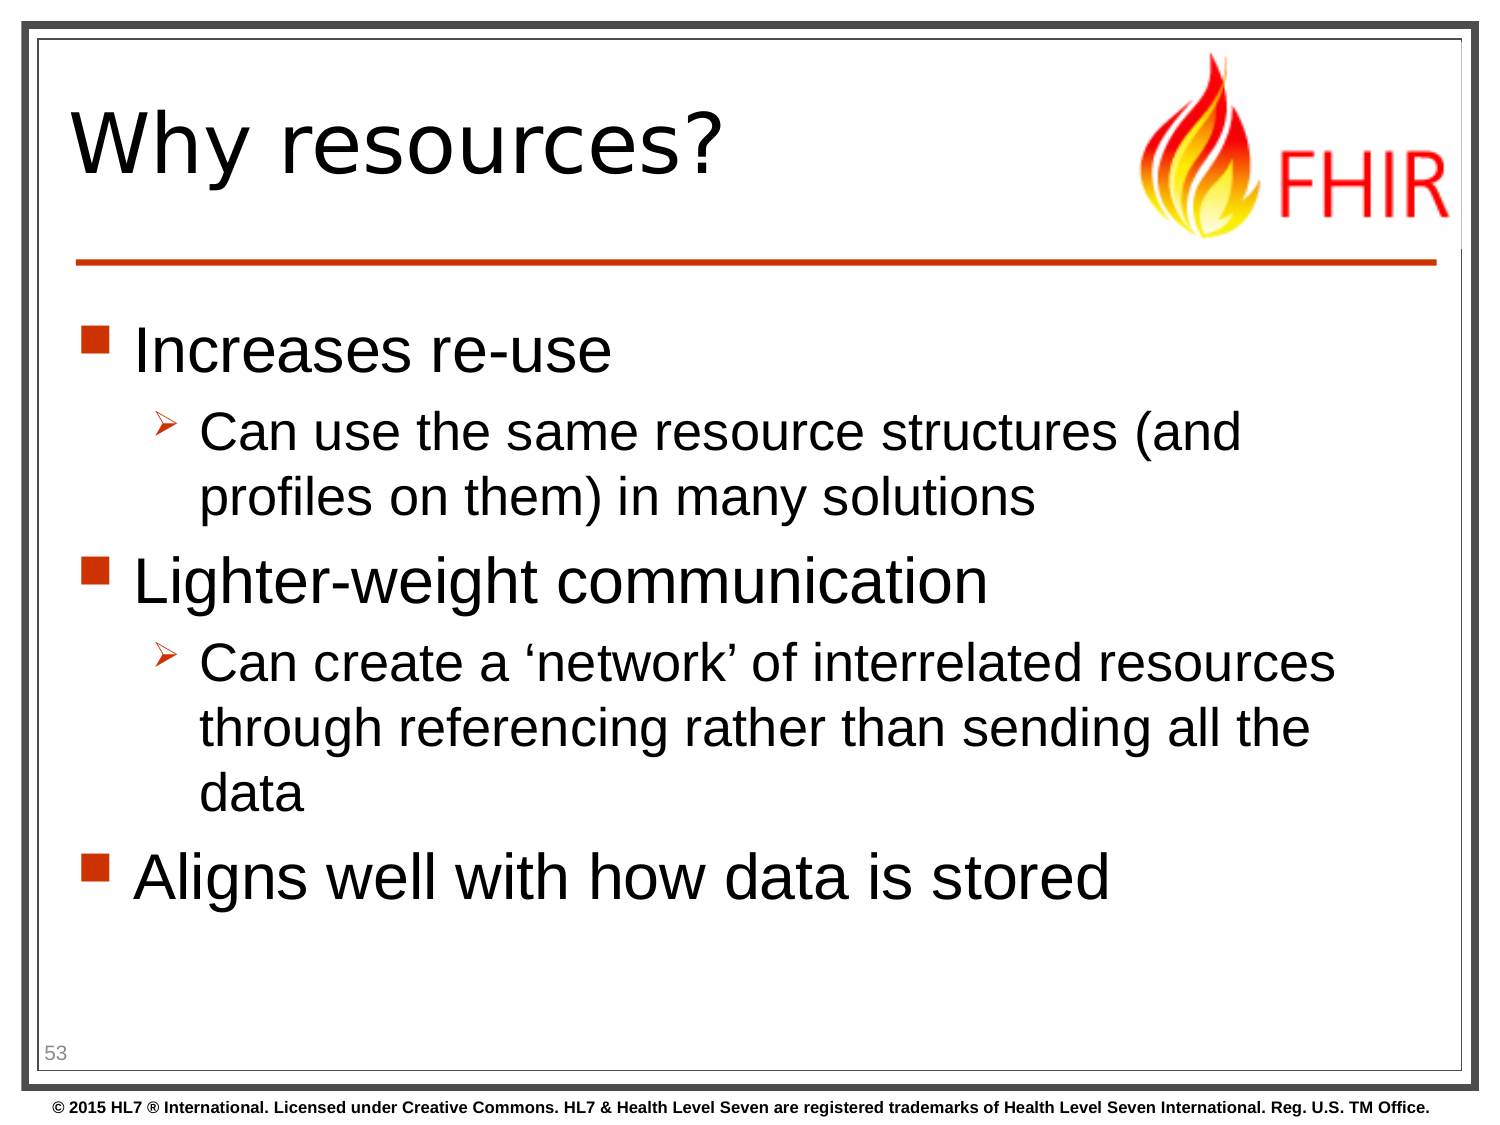

# Why resources?
Increases re-use
Can use the same resource structures (and profiles on them) in many solutions
Lighter-weight communication
Can create a ‘network’ of interrelated resources through referencing rather than sending all the data
Aligns well with how data is stored
53